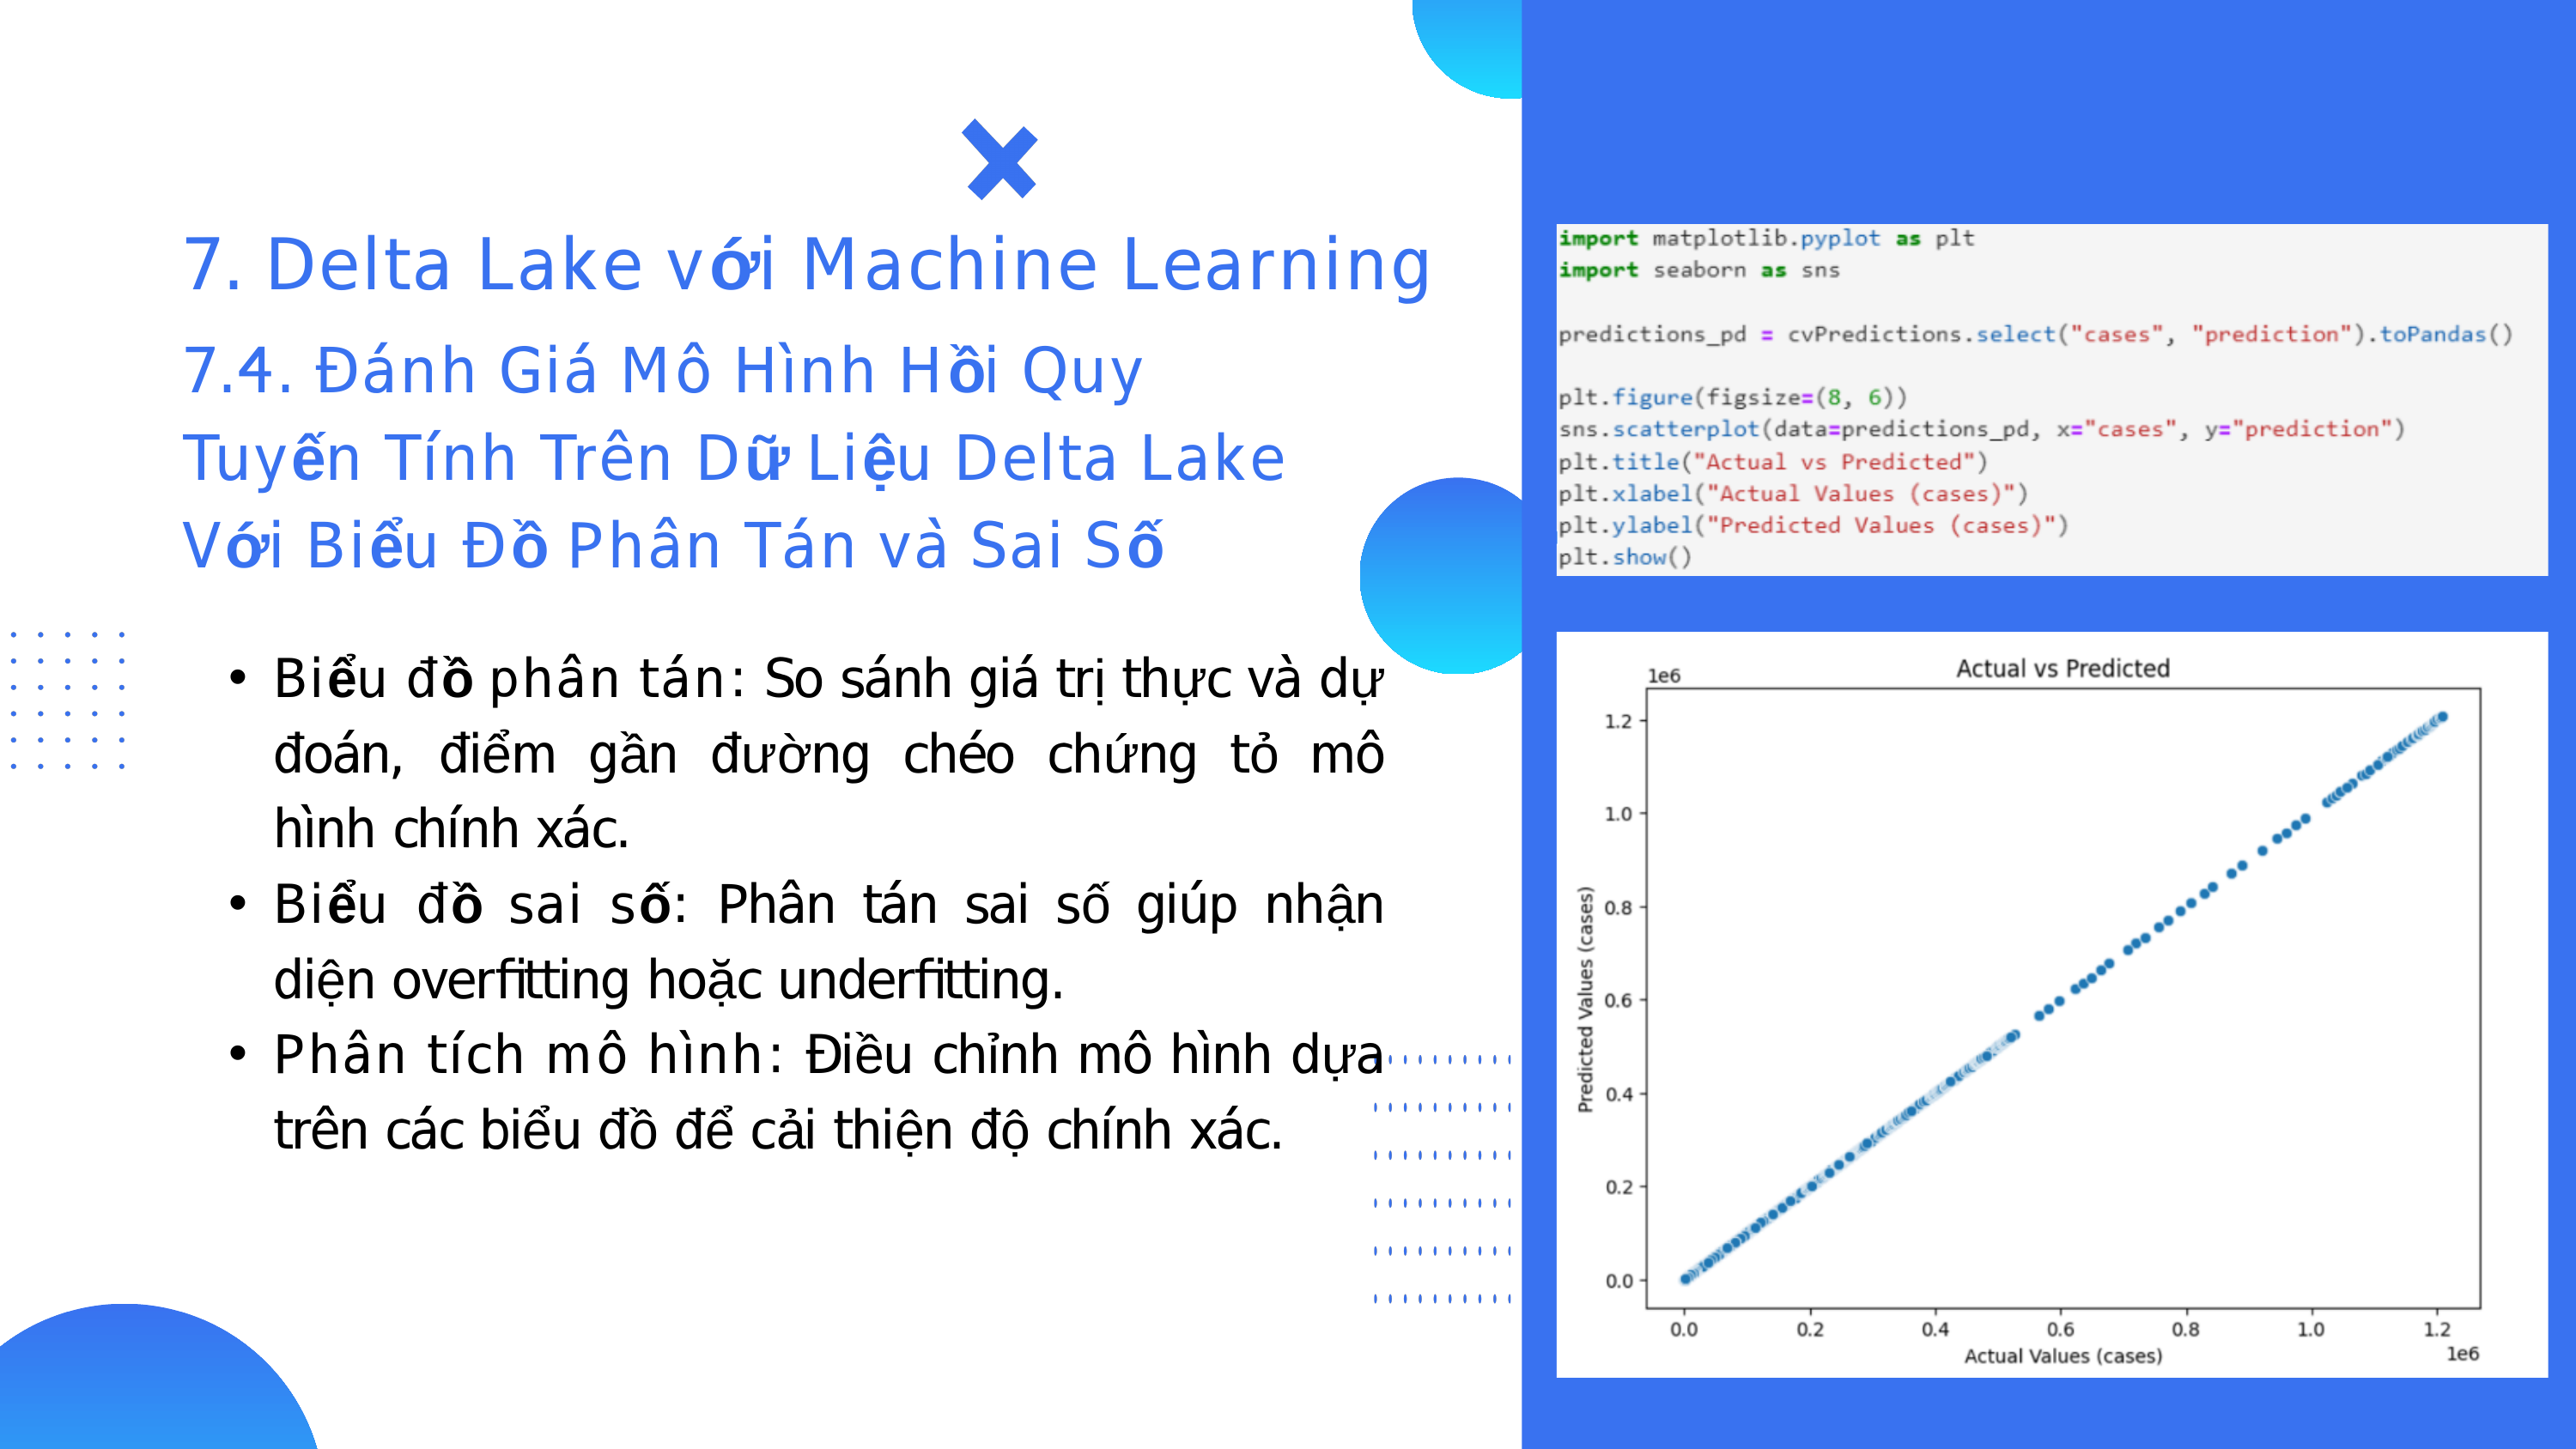

7. Delta Lake với Machine Learning

7.4. Đánh Giá Mô Hình Hồi Quy Tuyến Tính Trên Dữ Liệu Delta Lake Với Biểu Đồ Phân Tán và Sai Số

Biểu đồ phân tán: So sánh giá trị thực và dự đoán, điểm gần đường chéo chứng tỏ mô hình chính xác.
Biểu đồ sai số: Phân tán sai số giúp nhận diện overfitting hoặc underfitting.
Phân tích mô hình: Điều chỉnh mô hình dựa trên các biểu đồ để cải thiện độ chính xác.